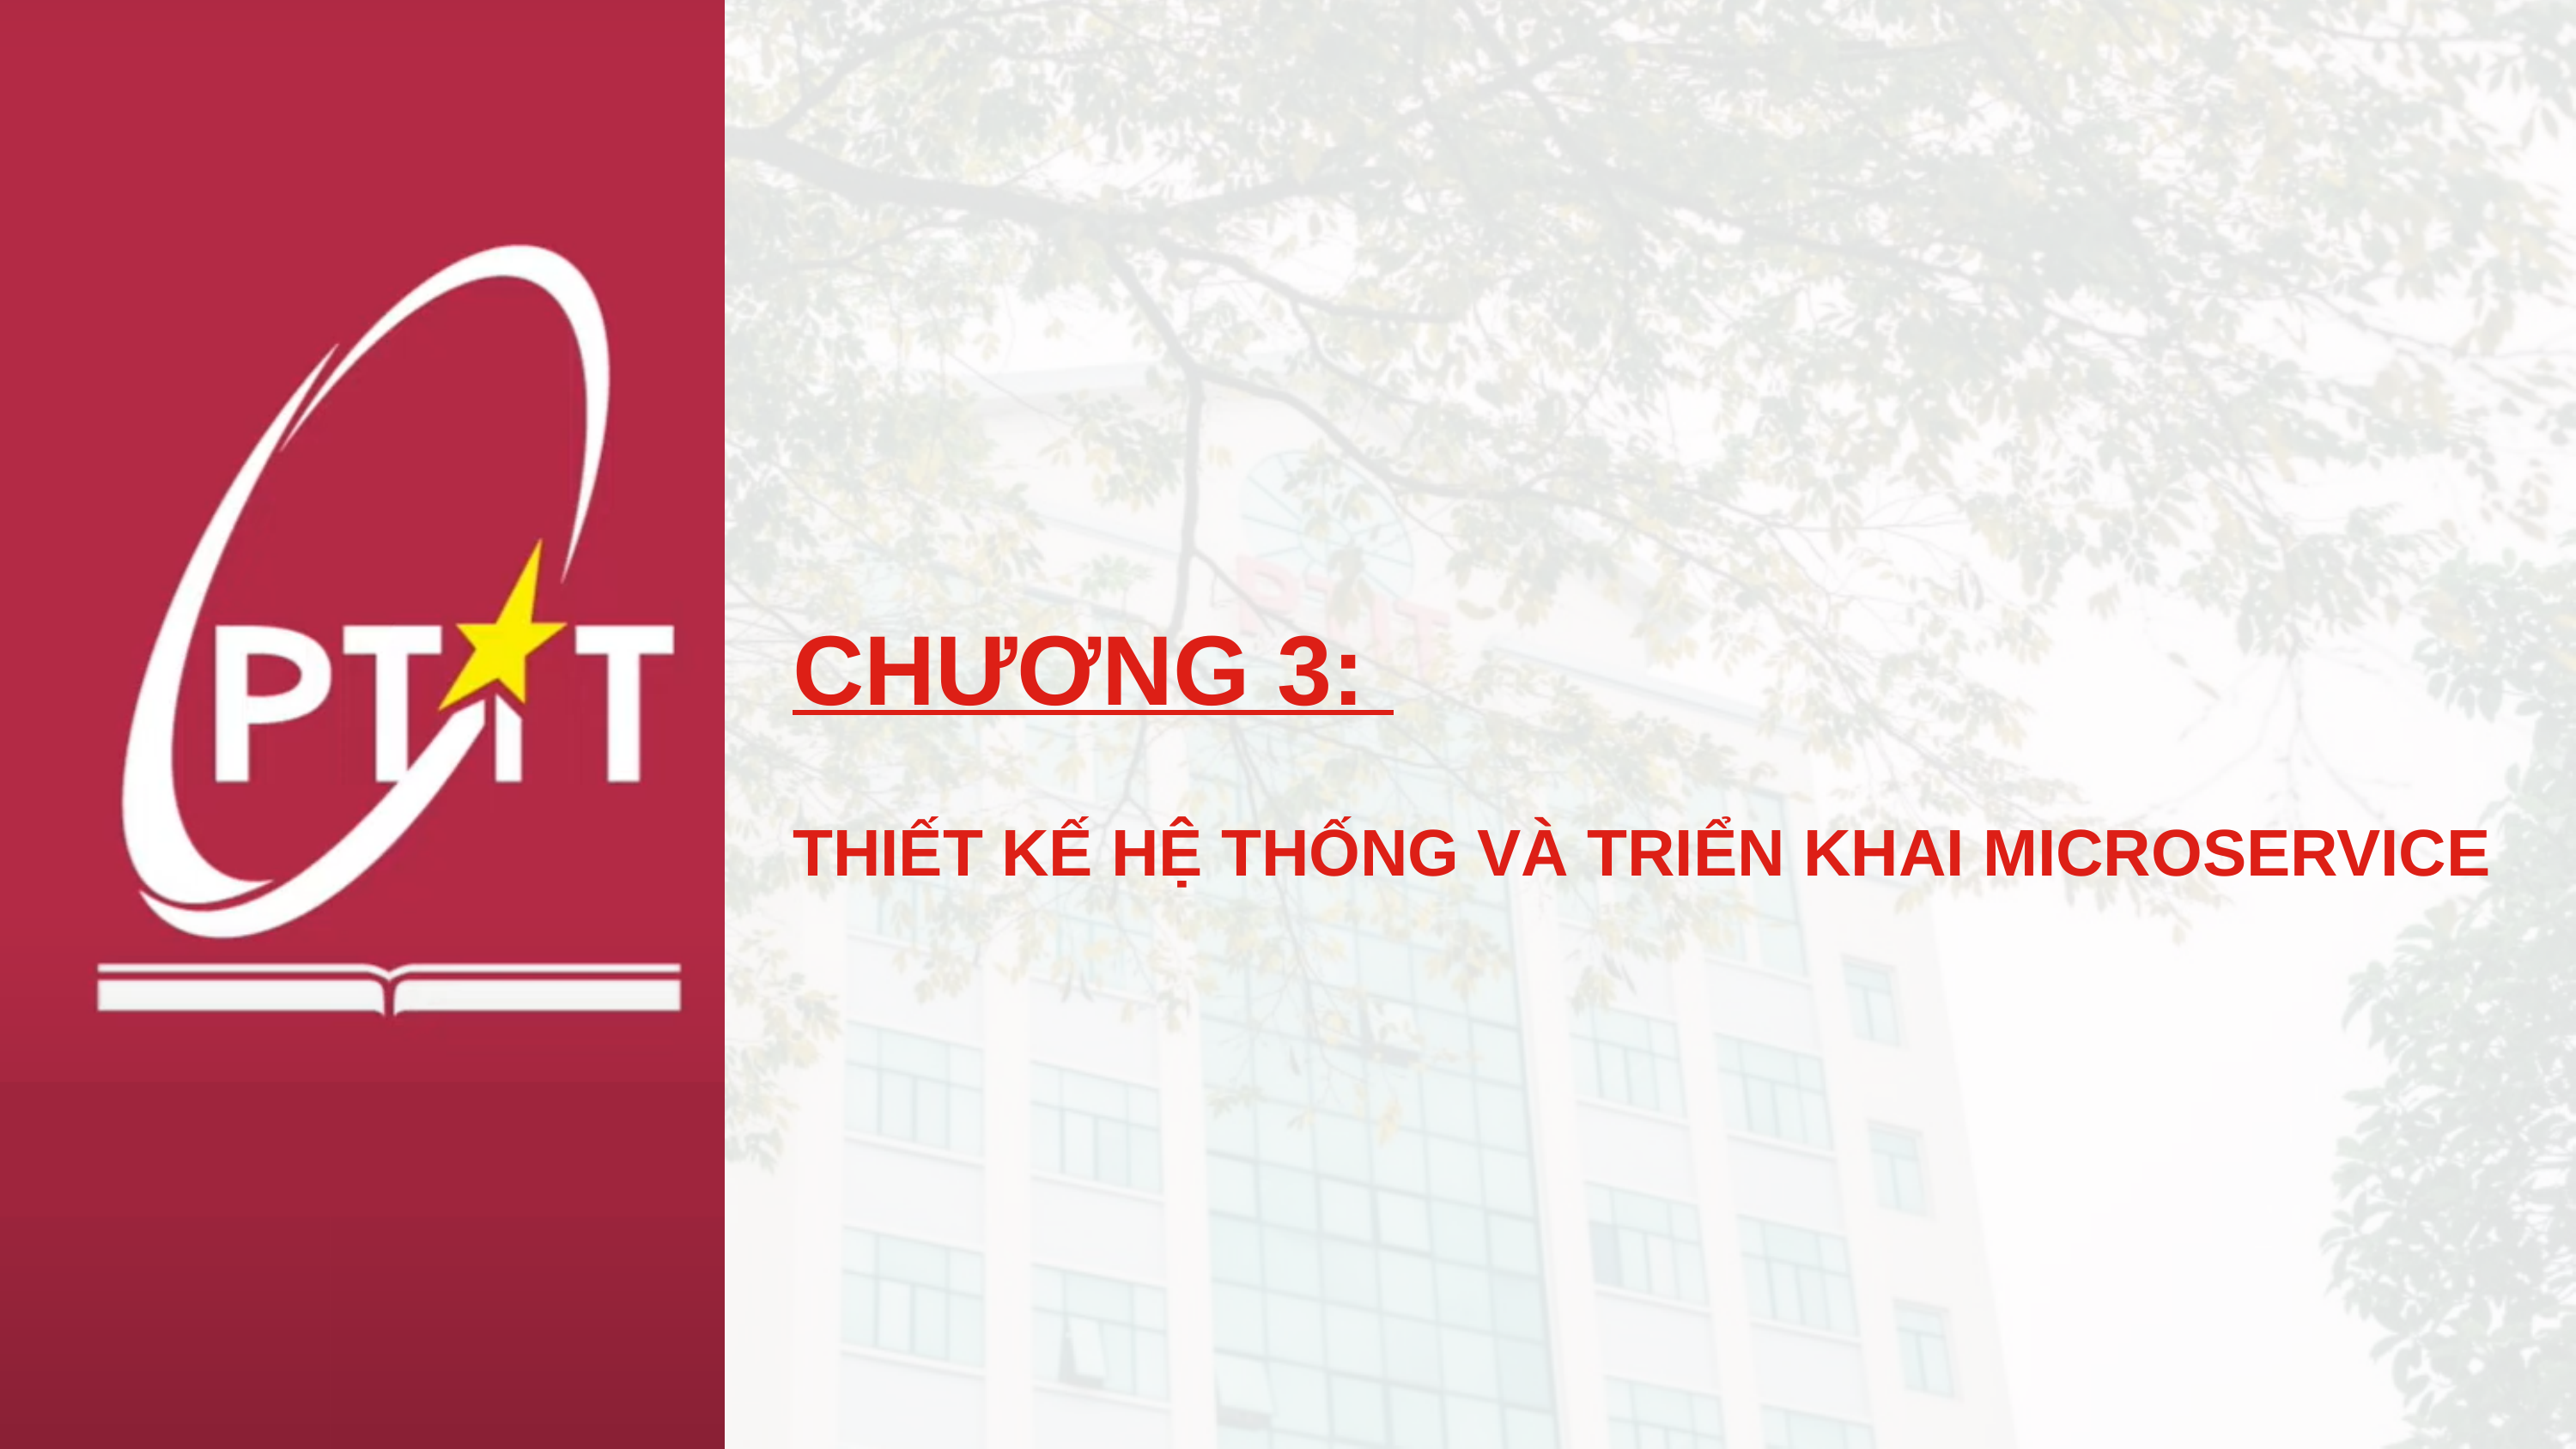

CHƯƠNG 3:
THIẾT KẾ HỆ THỐNG VÀ TRIỂN KHAI MICROSERVICE